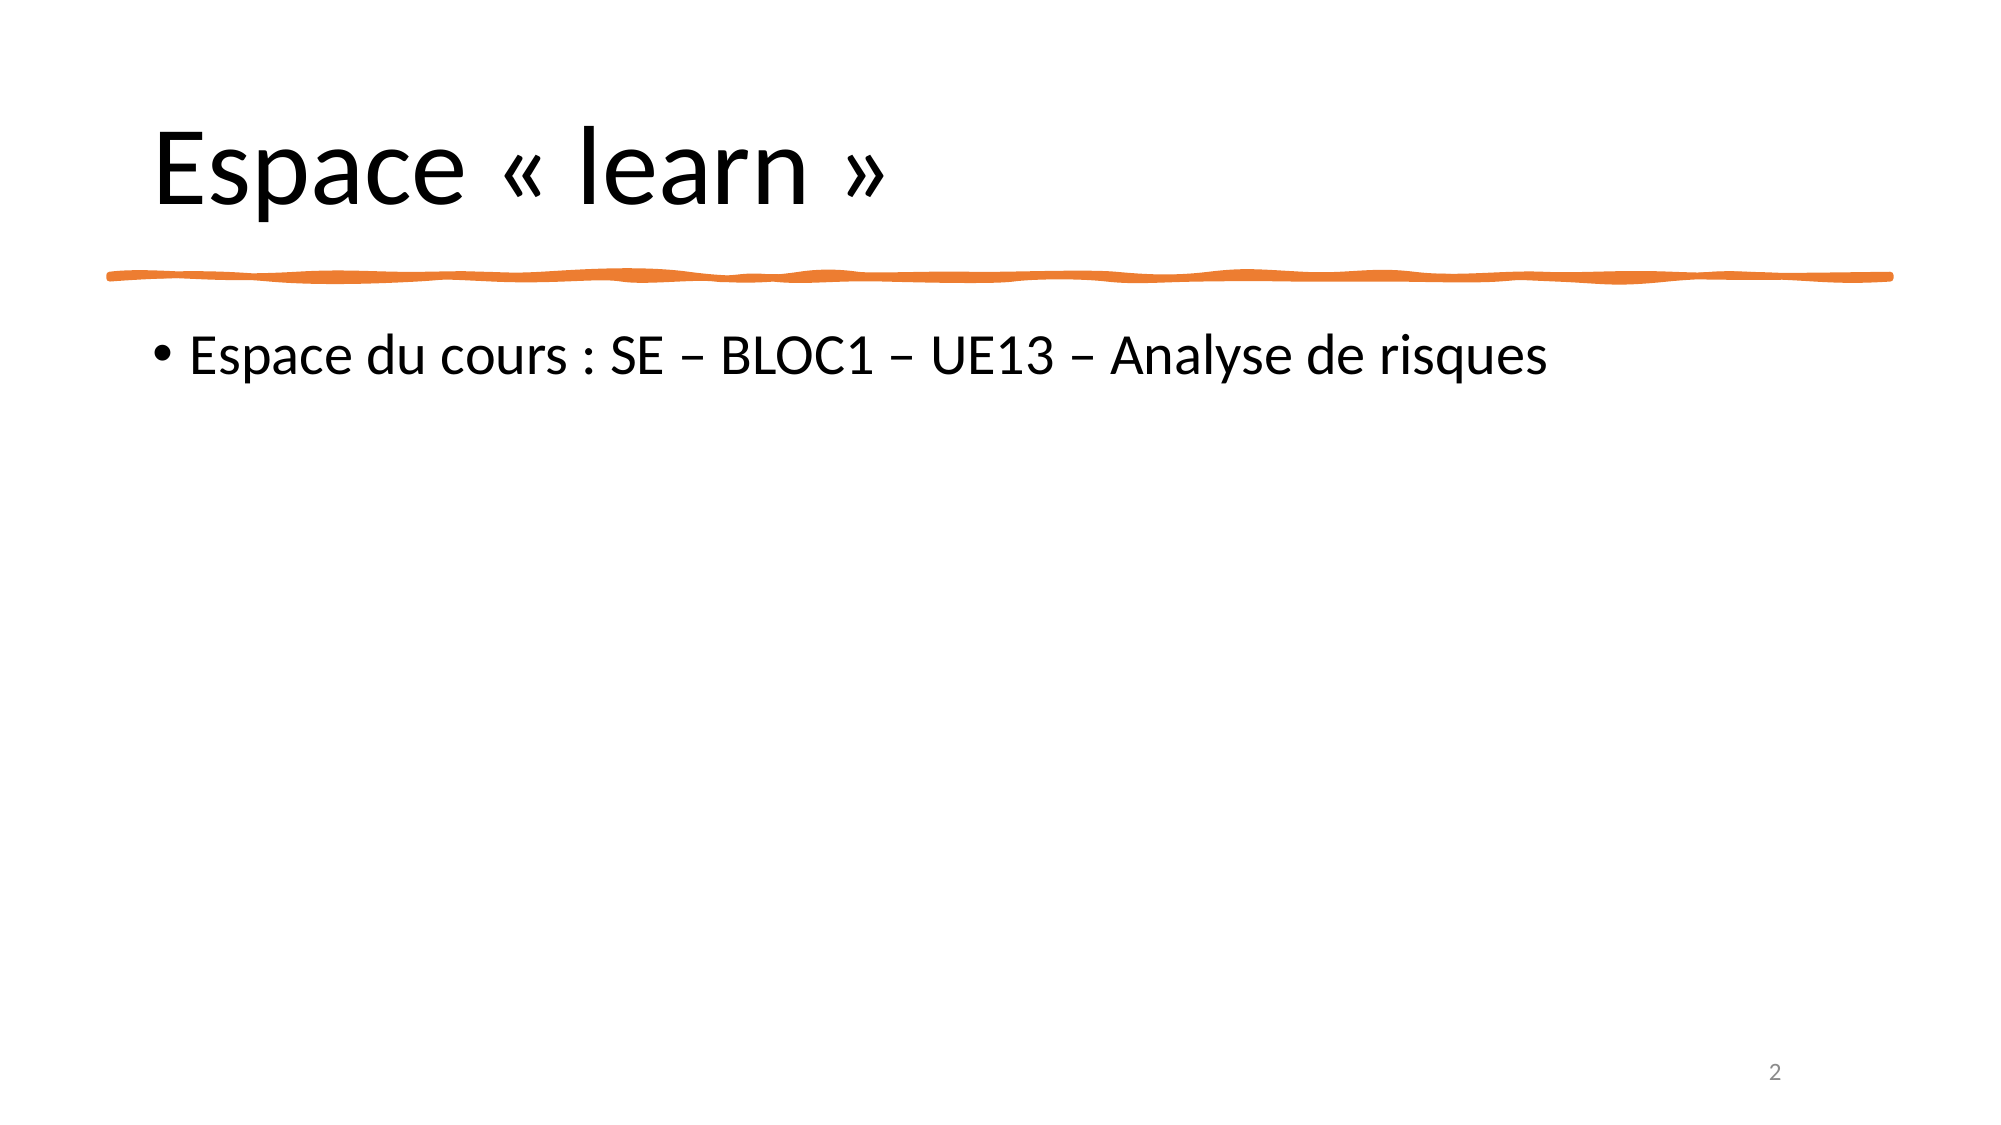

# Espace « learn »

Espace du cours : SE – BLOC1 – UE13 – Analyse de risques

2